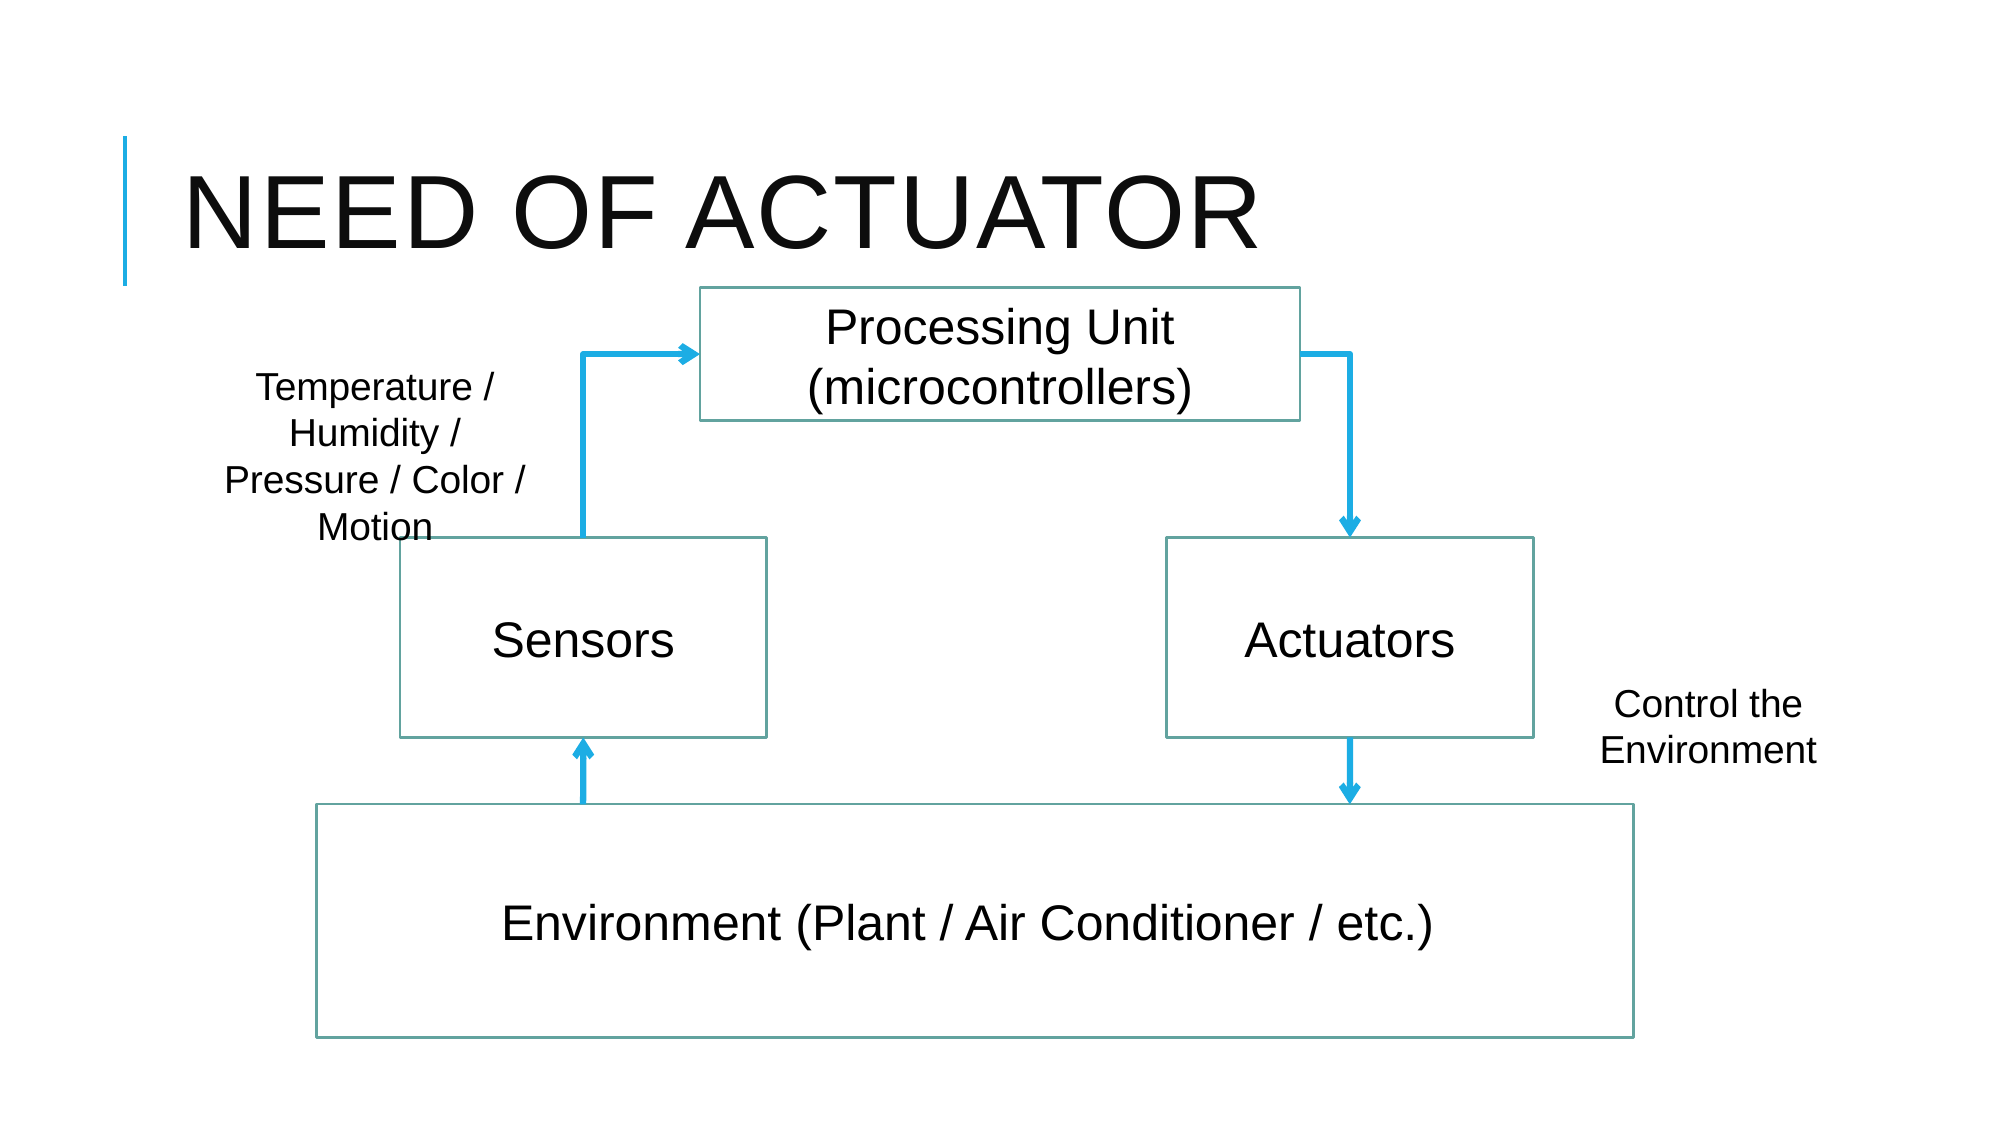

# Need of Actuator
Processing Unit (microcontrollers)
Temperature / Humidity / Pressure / Color / Motion
Sensors
Actuators
Control the Environment
Environment (Plant / Air Conditioner / etc.)